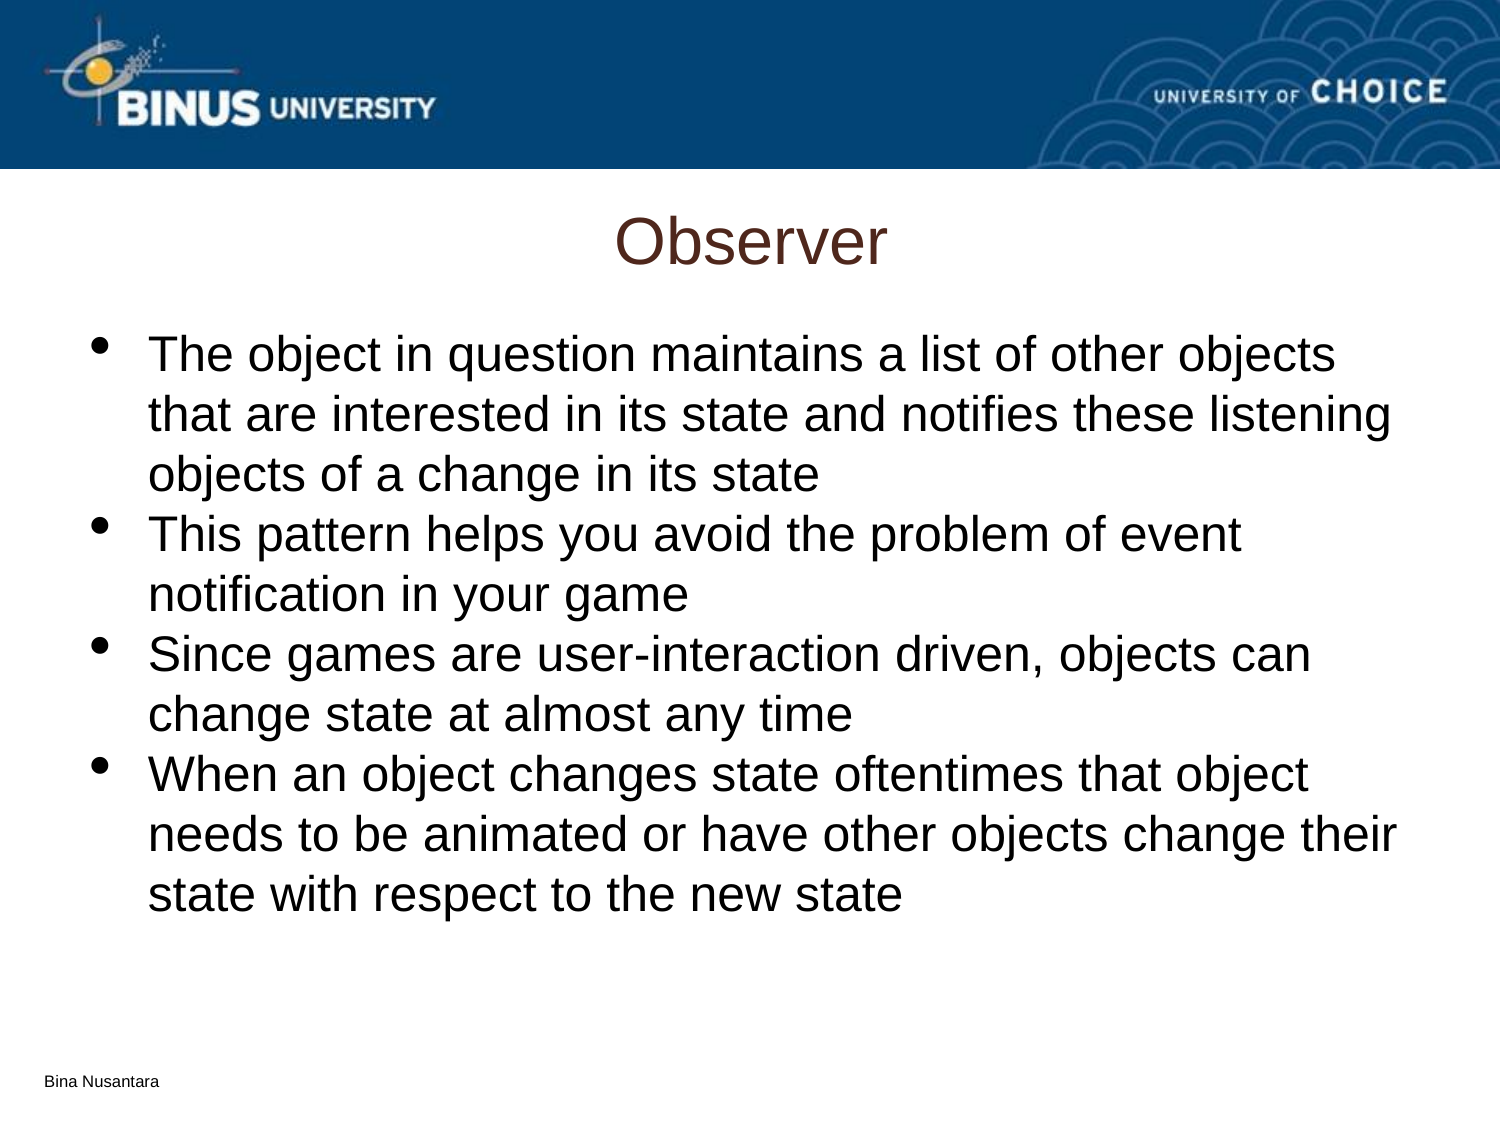

Observer
The object in question maintains a list of other objects that are interested in its state and notifies these listening objects of a change in its state
This pattern helps you avoid the problem of event notification in your game
Since games are user-interaction driven, objects can change state at almost any time
When an object changes state oftentimes that object needs to be animated or have other objects change their state with respect to the new state
Bina Nusantara